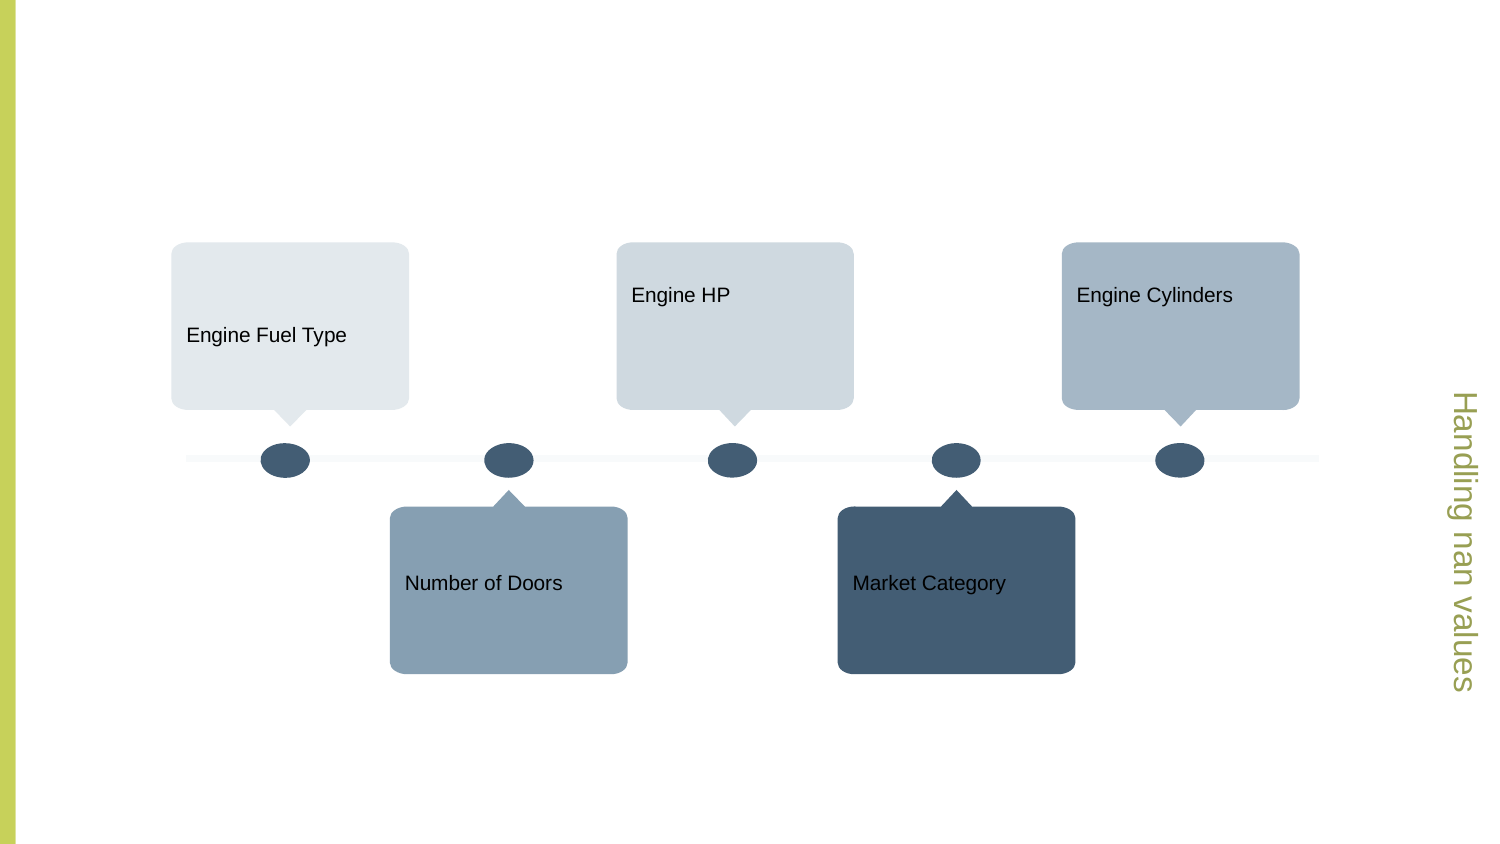

Engine Fuel Type
Engine HP

Engine Cylinders

Number of Doors
Market Category
Handling nan values